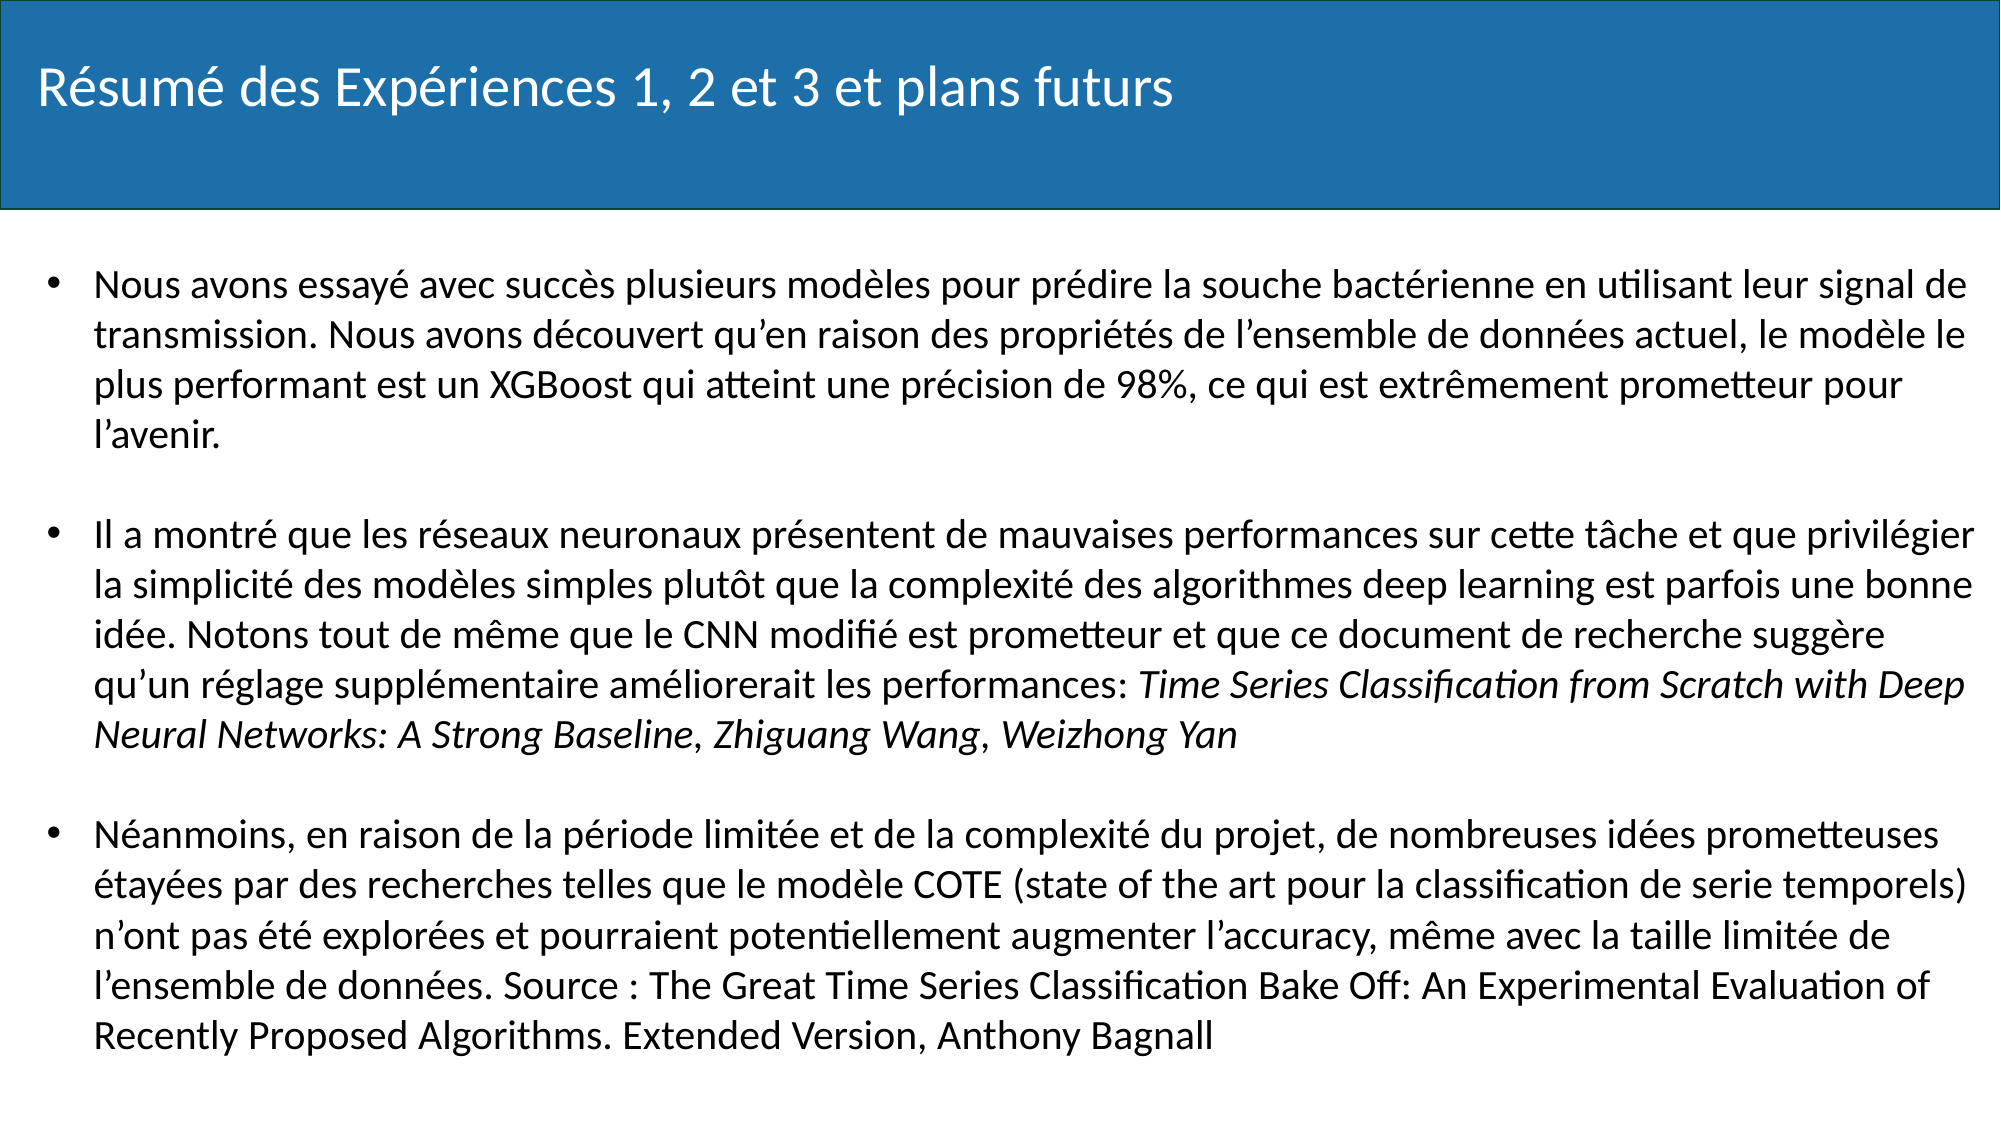

Résumé des Expériences 1, 2 et 3 et plans futurs
Nous avons essayé avec succès plusieurs modèles pour prédire la souche bactérienne en utilisant leur signal de transmission. Nous avons découvert qu’en raison des propriétés de l’ensemble de données actuel, le modèle le plus performant est un XGBoost qui atteint une précision de 98%, ce qui est extrêmement prometteur pour l’avenir.

Il a montré que les réseaux neuronaux présentent de mauvaises performances sur cette tâche et que privilégier la simplicité des modèles simples plutôt que la complexité des algorithmes deep learning est parfois une bonne idée. Notons tout de même que le CNN modifié est prometteur et que ce document de recherche suggère qu’un réglage supplémentaire améliorerait les performances: Time Series Classification from Scratch with Deep Neural Networks: A Strong Baseline, Zhiguang Wang, Weizhong Yan

Néanmoins, en raison de la période limitée et de la complexité du projet, de nombreuses idées prometteuses étayées par des recherches telles que le modèle COTE (state of the art pour la classification de serie temporels) n’ont pas été explorées et pourraient potentiellement augmenter l’accuracy, même avec la taille limitée de l’ensemble de données. Source : The Great Time Series Classification Bake Off: An Experimental Evaluation of Recently Proposed Algorithms. Extended Version, Anthony Bagnall